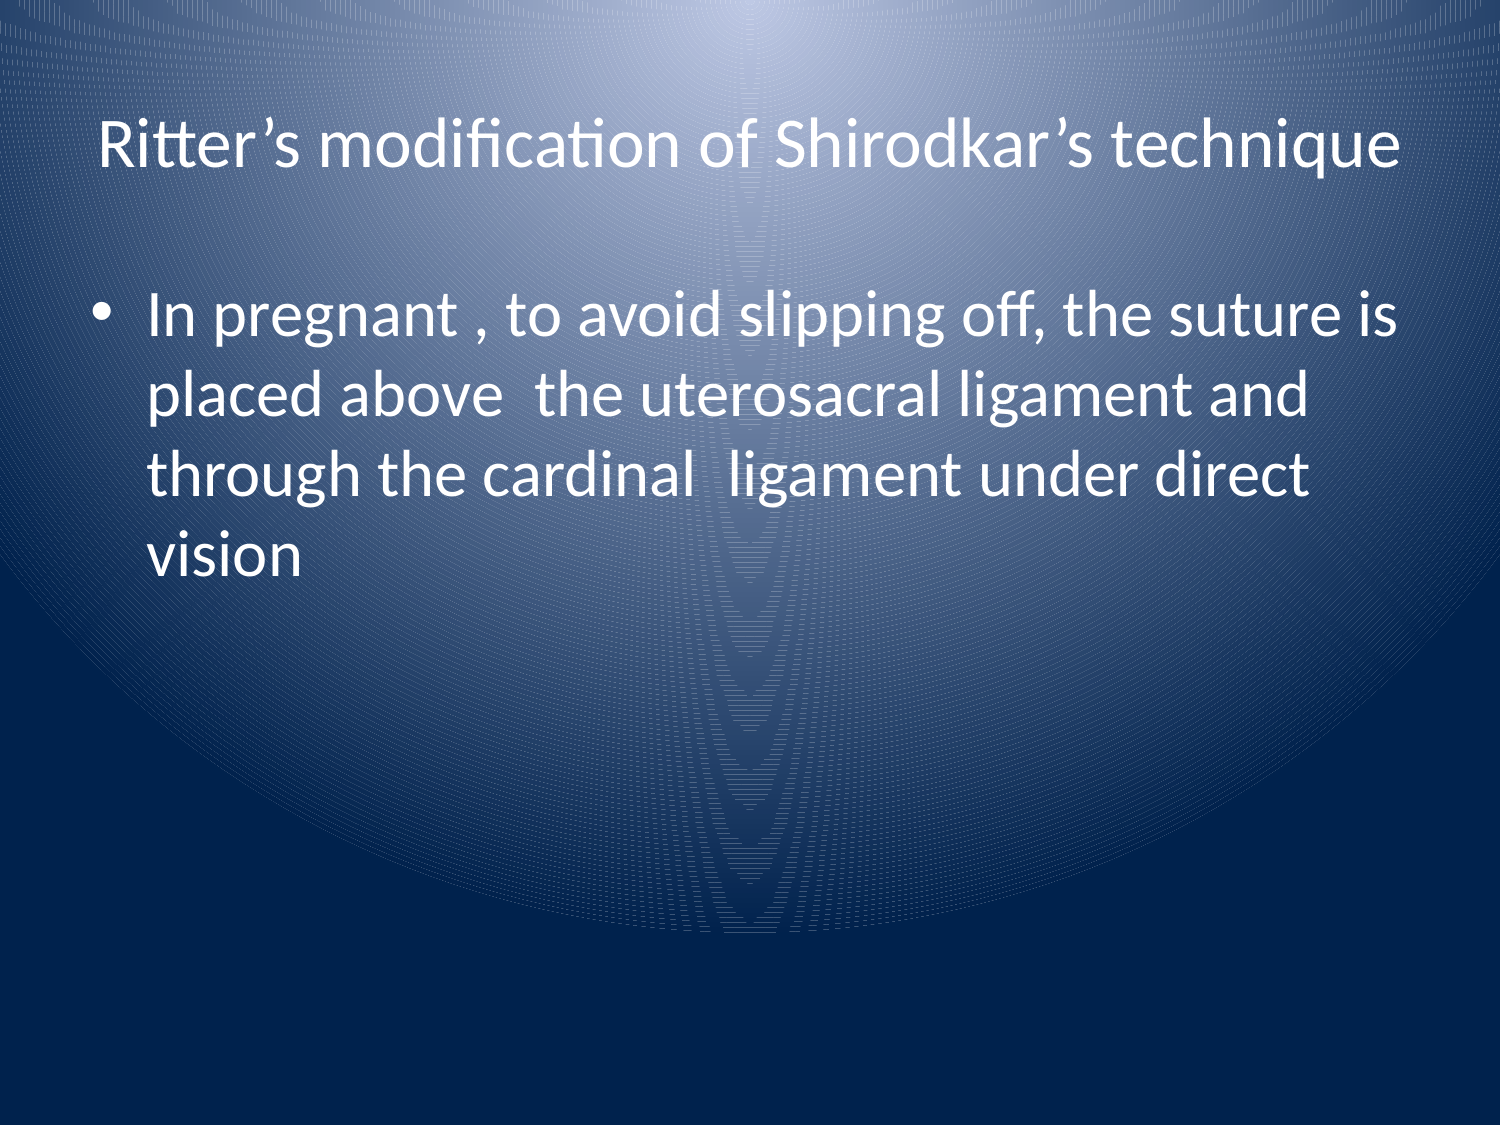

# Ritter’s modification of Shirodkar’s technique
In pregnant , to avoid slipping off, the suture is placed above  the uterosacral ligament and through the cardinal  ligament under direct vision